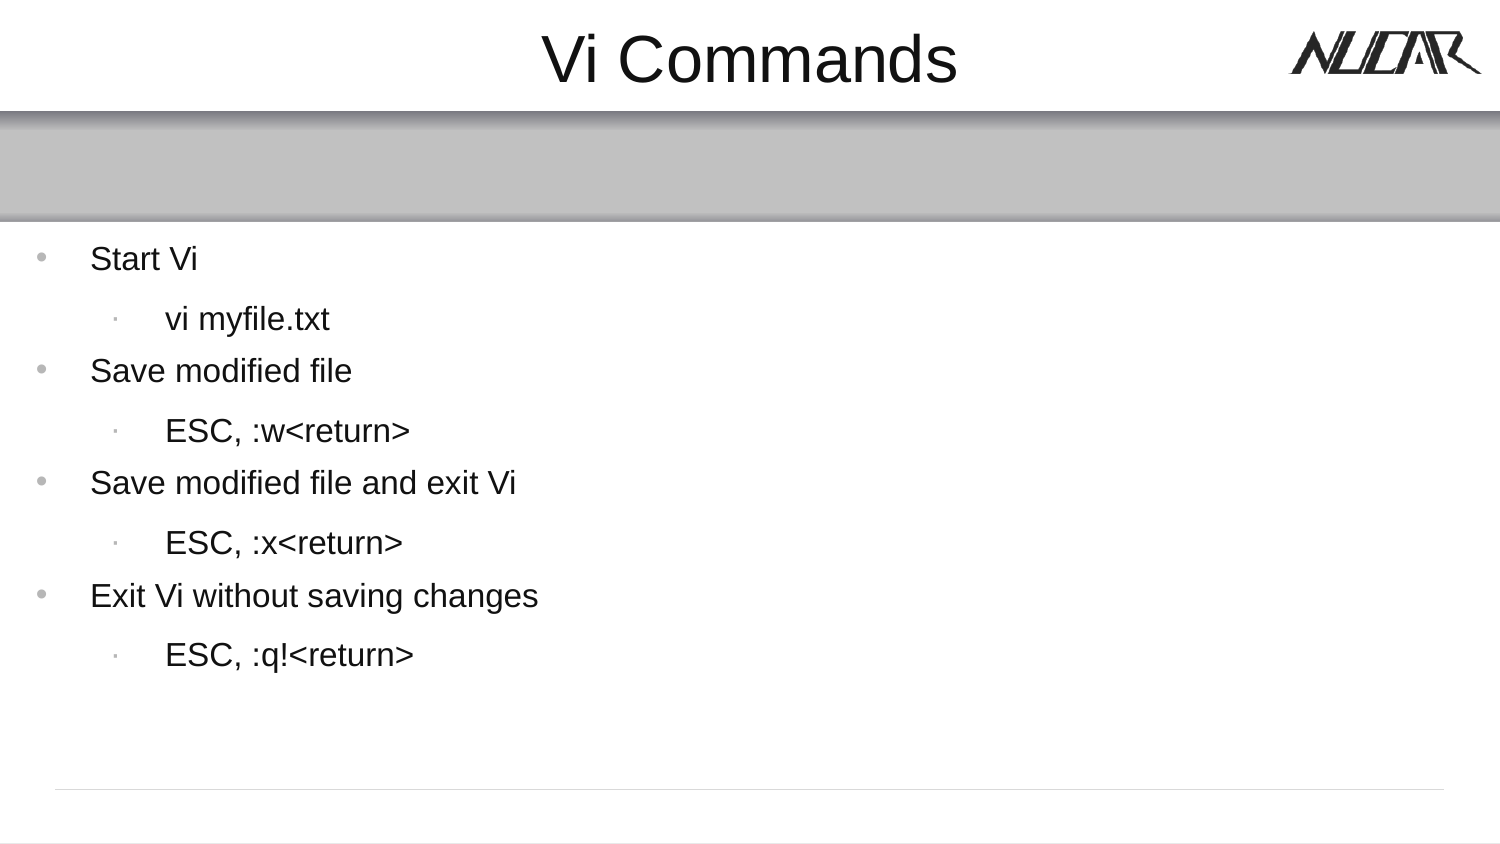

# Vi Commands
Start Vi
vi myfile.txt
Save modified file
ESC, :w<return>
Save modified file and exit Vi
ESC, :x<return>
Exit Vi without saving changes
ESC, :q!<return>